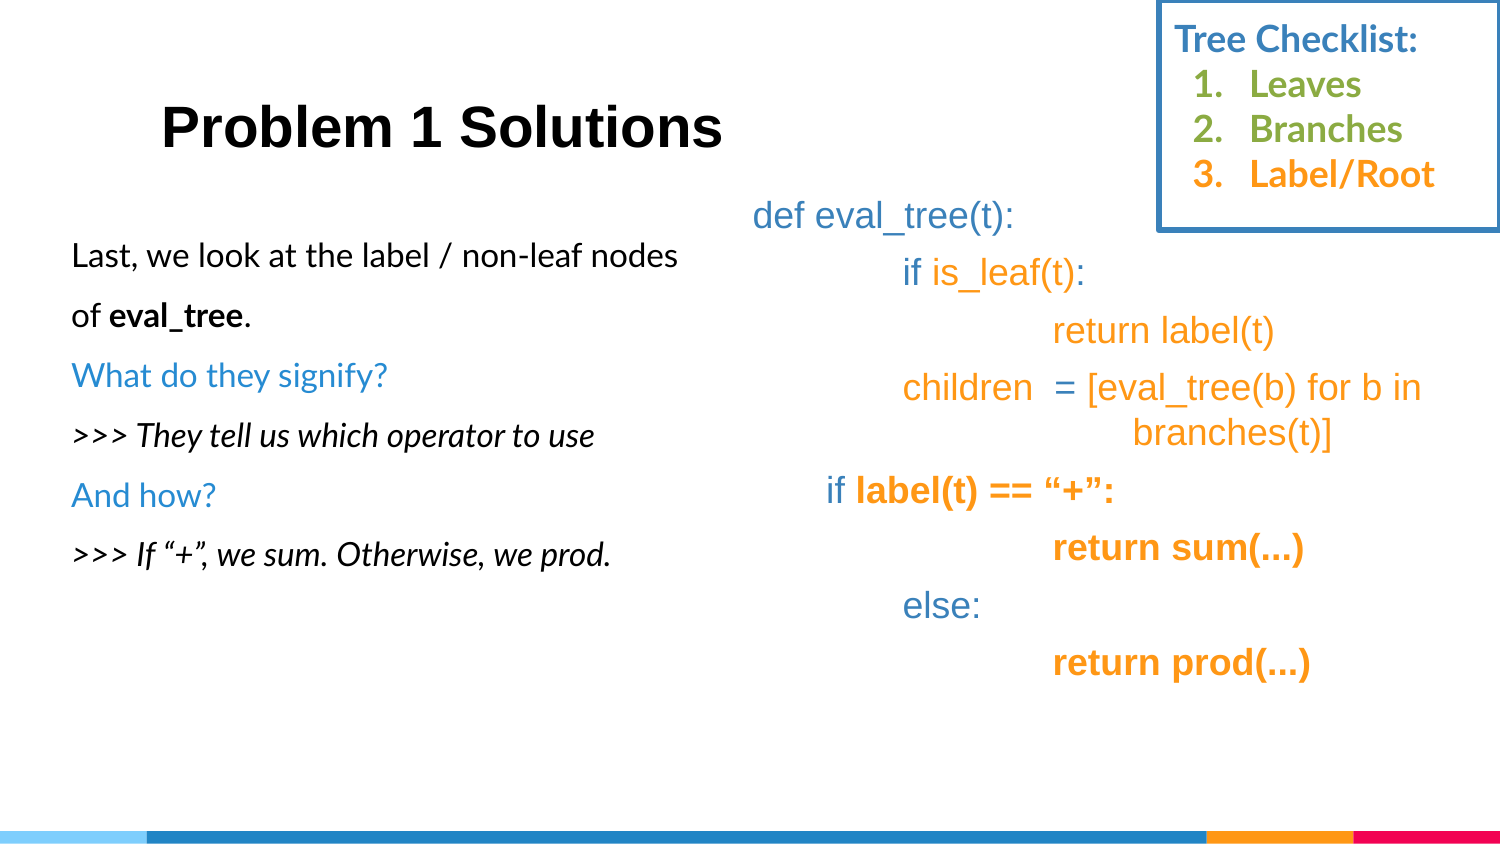

Tree Checklist:
Leaves
Branches
Label/Root
# Problem 1 Solutions
def eval_tree(t):
	if is_leaf(t):
		return label(t)
	children  = [eval_tree(b) for b in                     	                      branches(t)]
       if label(t) == “+”:
		return sum(...)
	else:
		return prod(...)
Last, we look at the label / non-leaf nodes of eval_tree.
What do they signify?
>>> They tell us which operator to use
And how?
>>> If “+”, we sum. Otherwise, we prod.